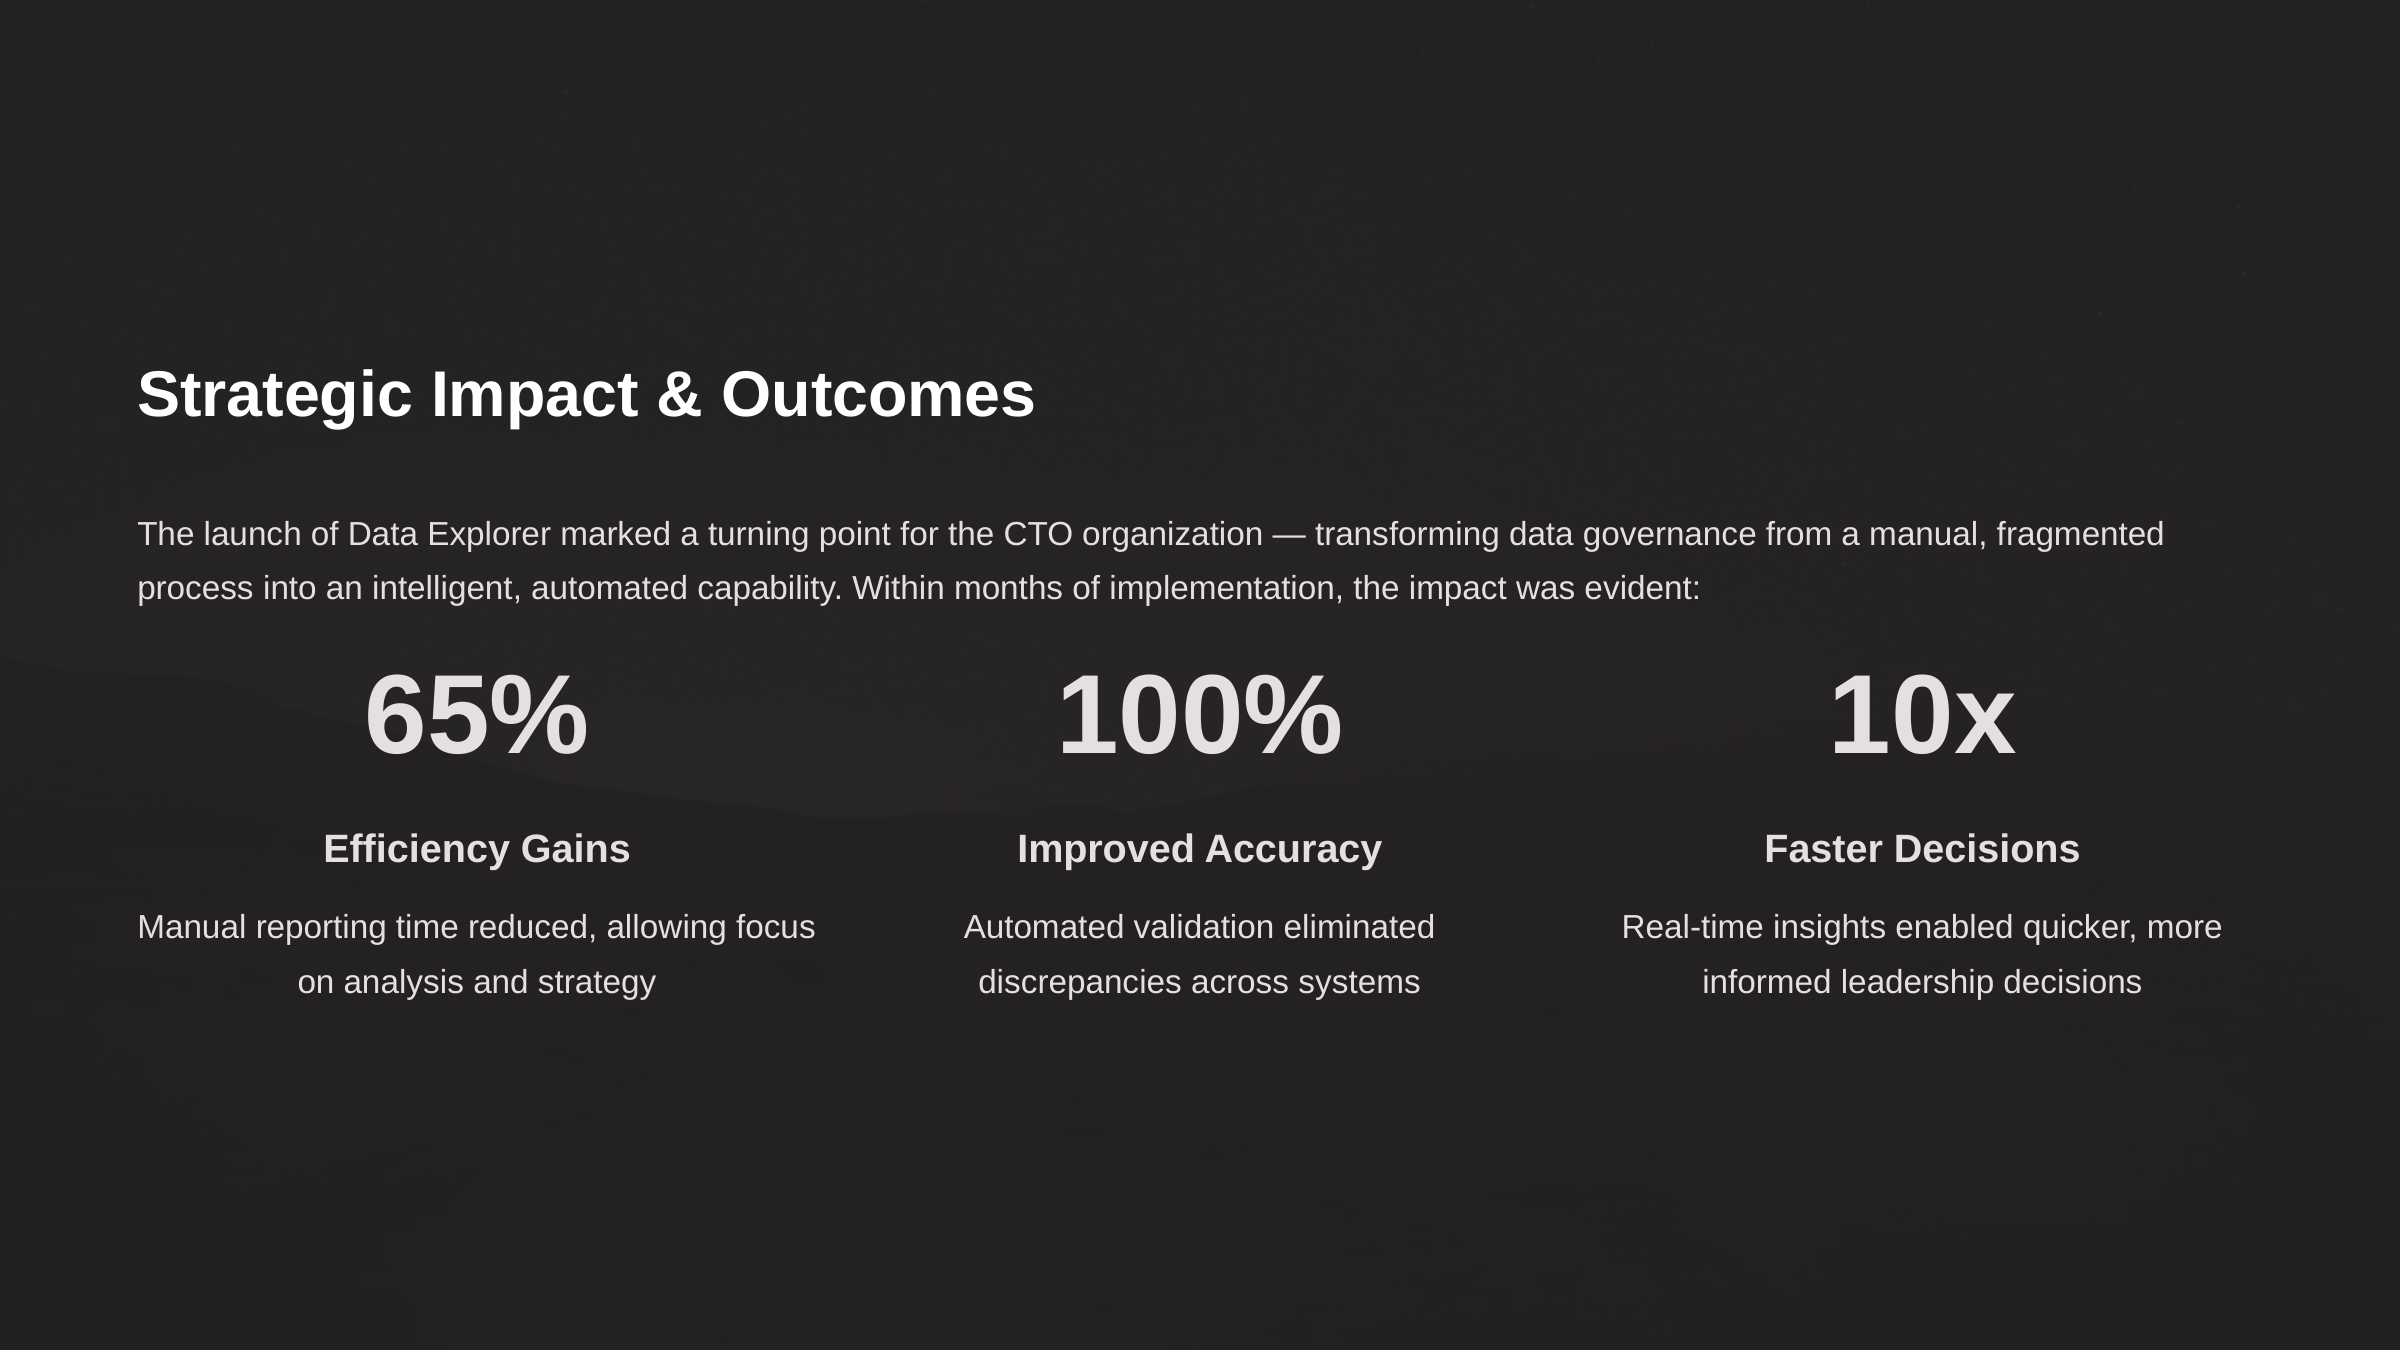

Strategic Impact & Outcomes
The launch of Data Explorer marked a turning point for the CTO organization — transforming data governance from a manual, fragmented process into an intelligent, automated capability. Within months of implementation, the impact was evident:
65%
100%
10x
Efficiency Gains
Improved Accuracy
Faster Decisions
Manual reporting time reduced, allowing focus on analysis and strategy
Automated validation eliminated discrepancies across systems
Real-time insights enabled quicker, more informed leadership decisions